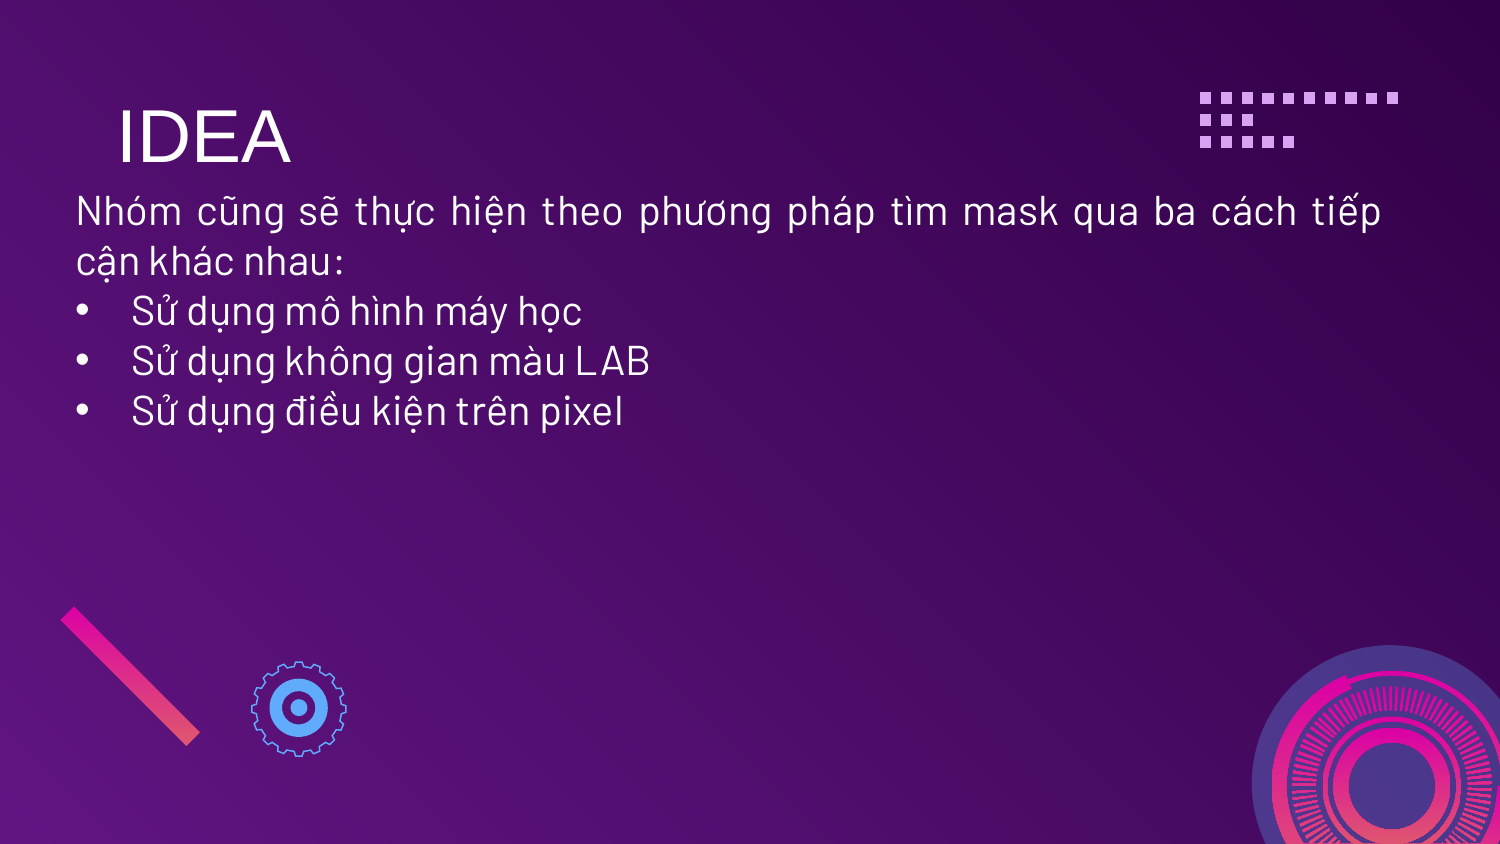

# IDEA

Nhóm cũng sẽ thực hiện theo phương pháp tìm mask qua ba cách tiếp cận khác nhau:
Sử dụng mô hình máy học
Sử dụng không gian màu LAB
Sử dụng điều kiện trên pixel